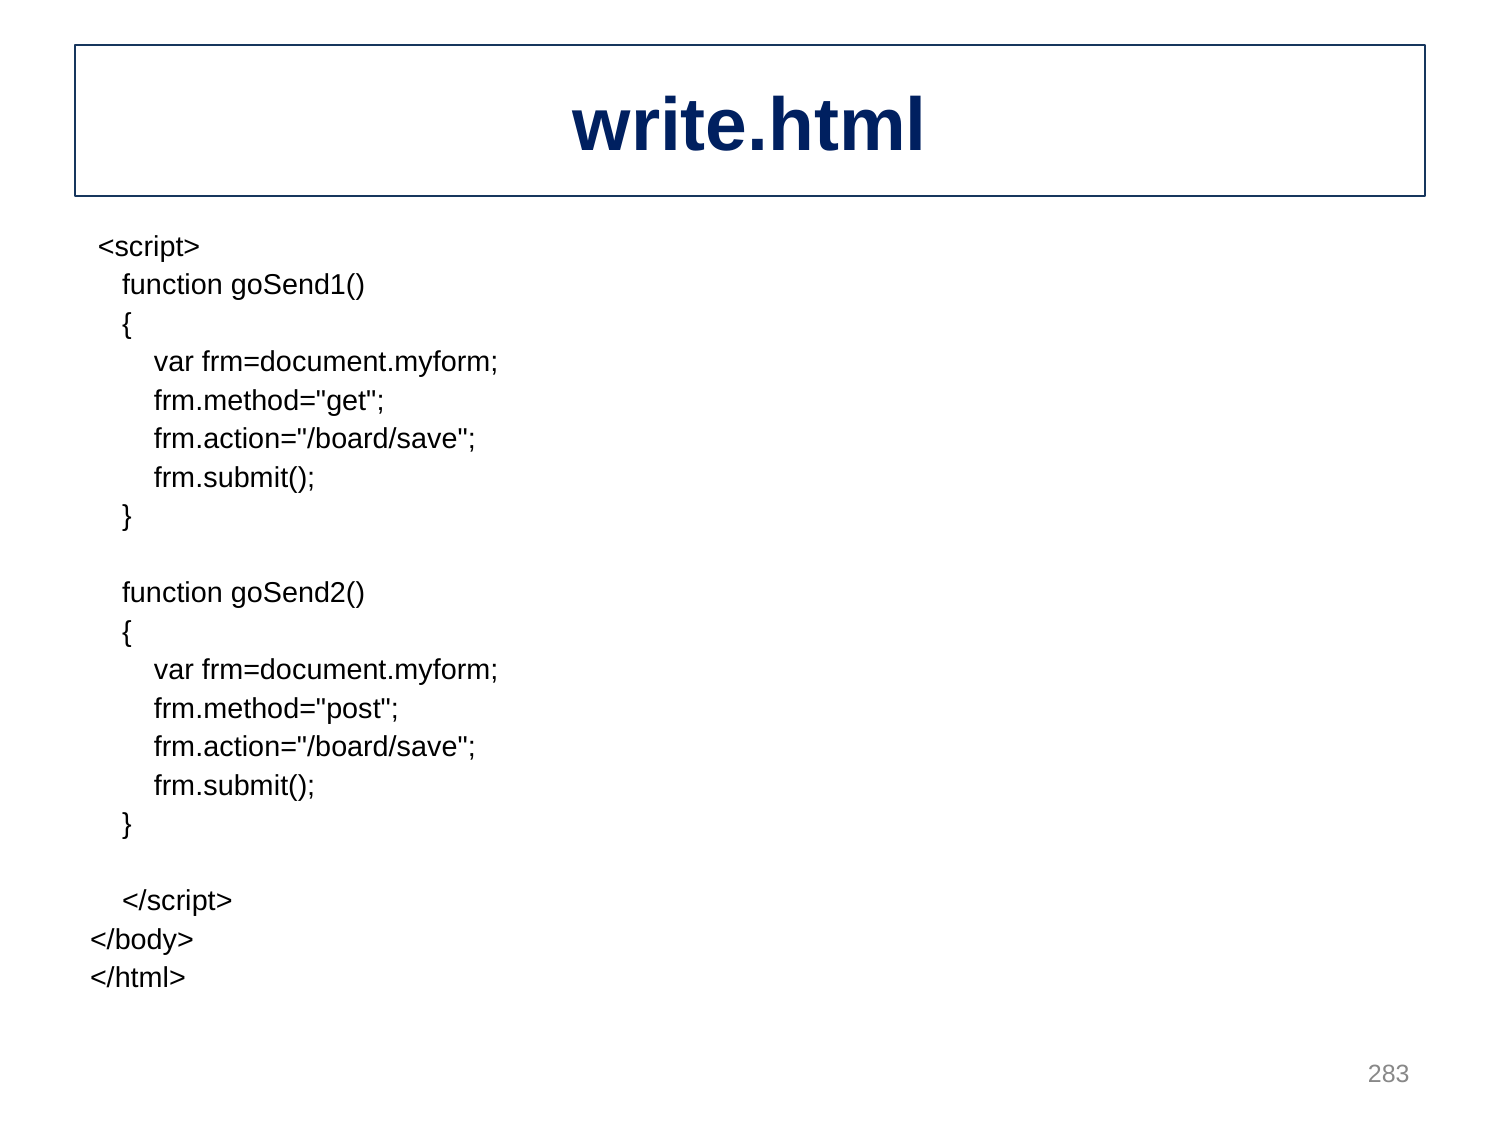

# write.html
 <script>
    function goSend1()
    {
        var frm=document.myform;
        frm.method="get";
        frm.action="/board/save";
        frm.submit();
    }

    function goSend2()
    {
        var frm=document.myform;
        frm.method="post";
        frm.action="/board/save";
        frm.submit();
    }

    </script>
</body>
</html>
283